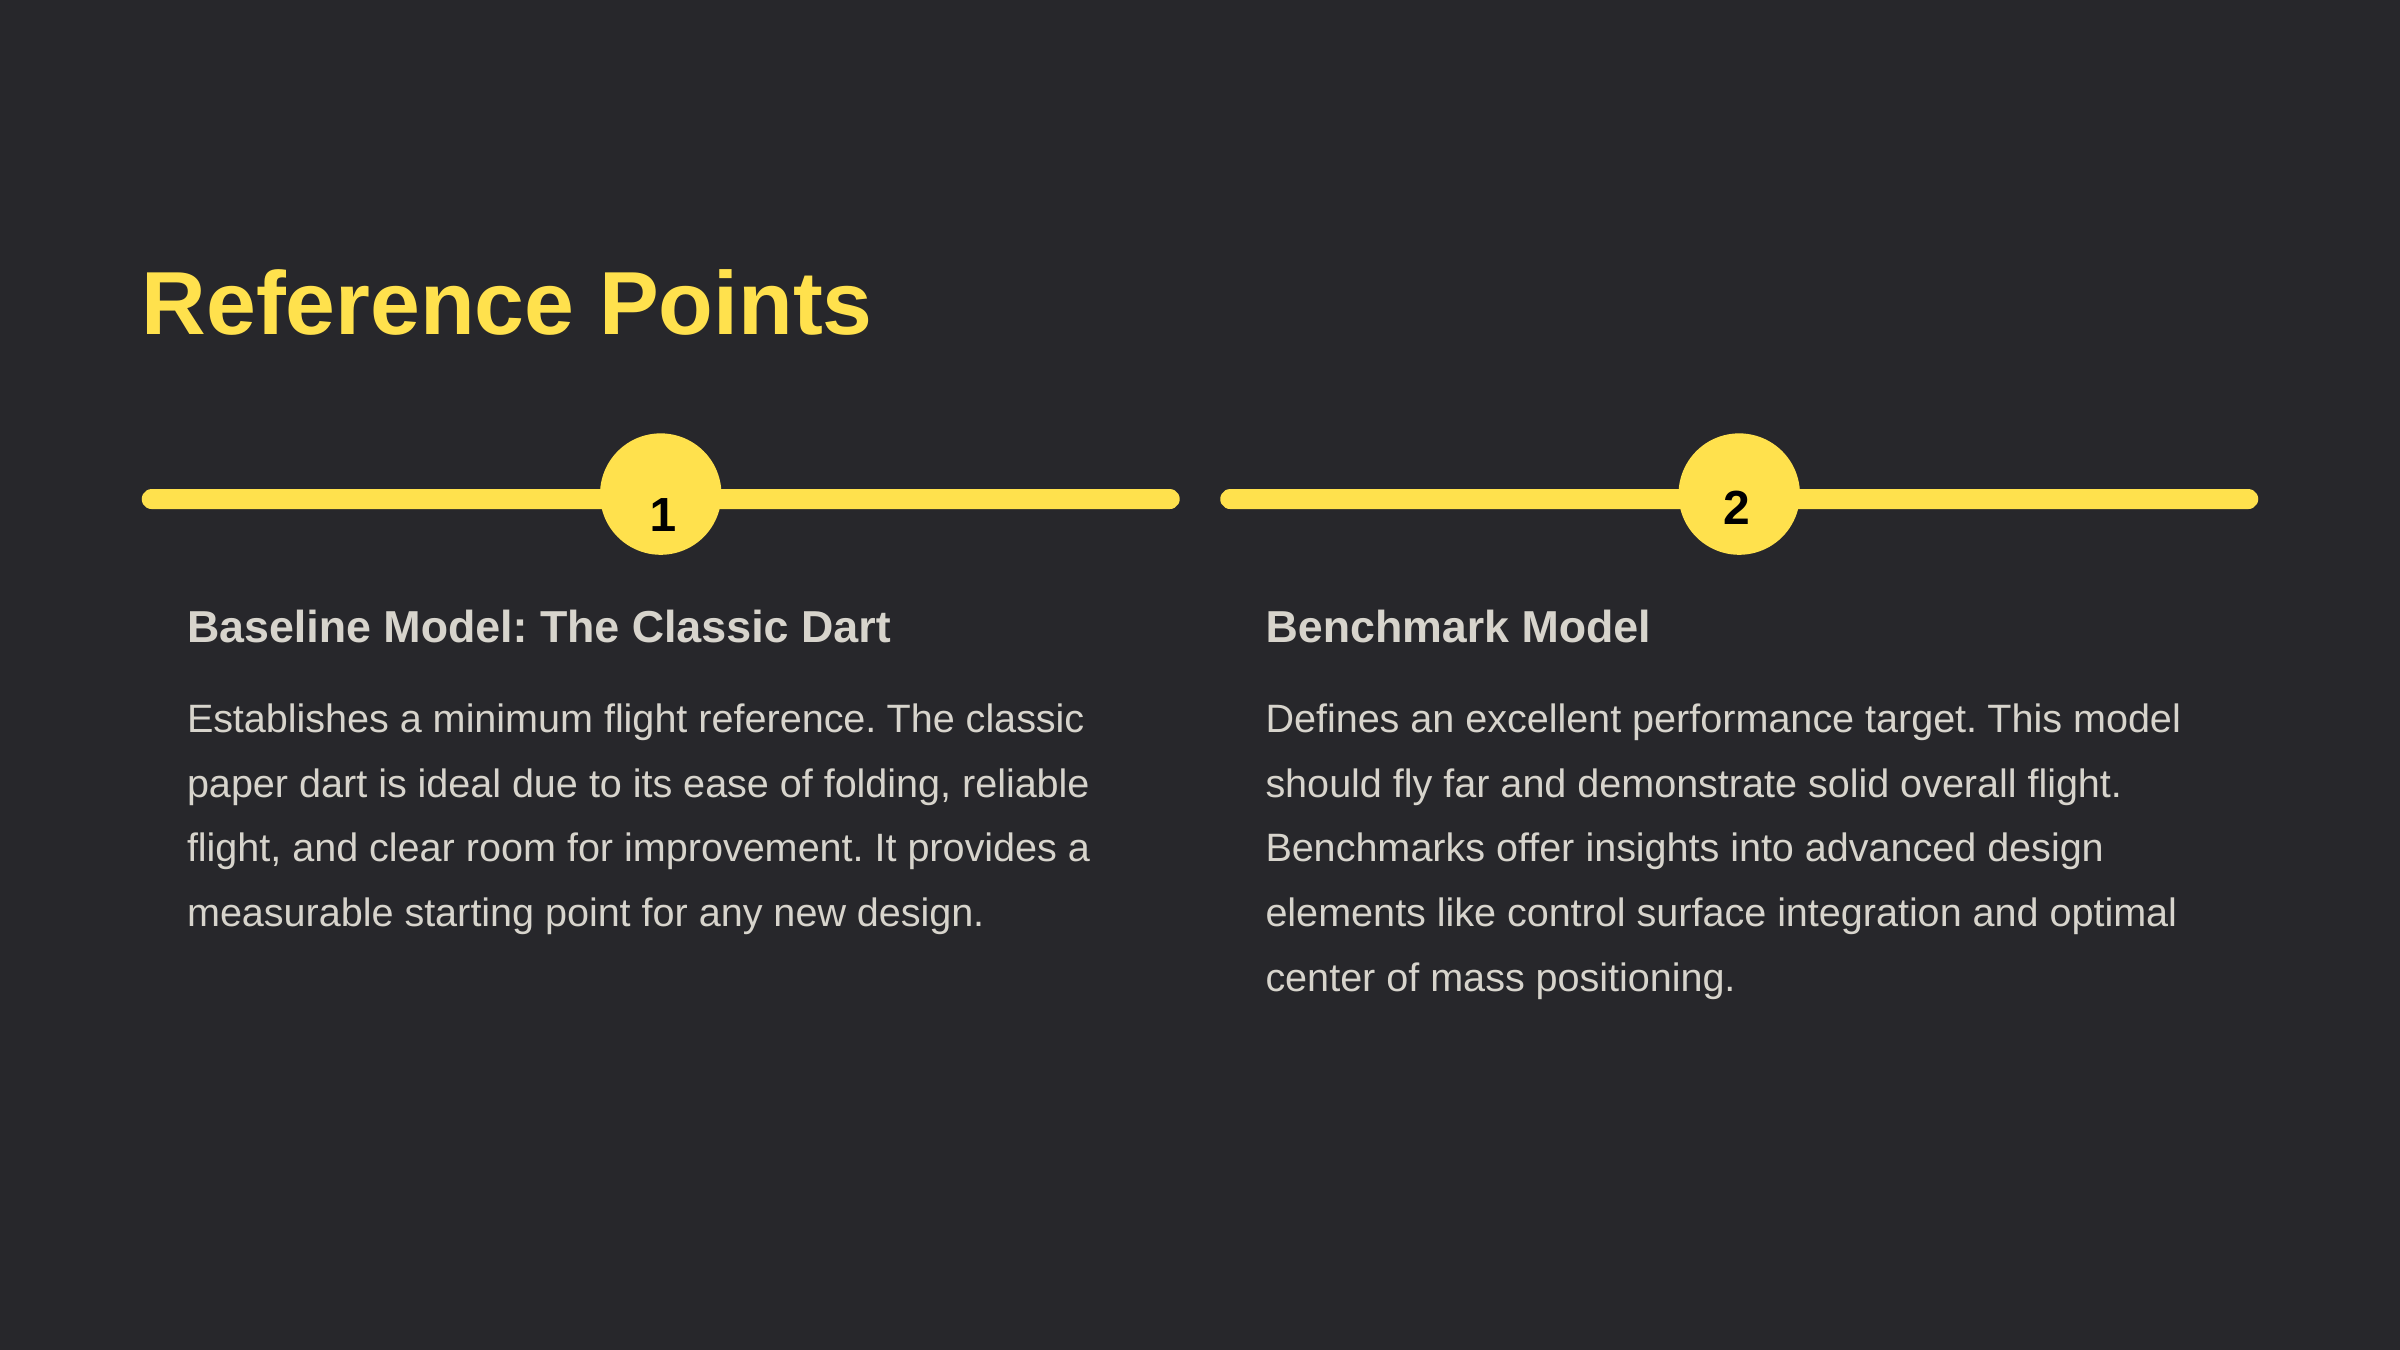

Reference Points

2
 1

Baseline Model: The Classic Dart
Benchmark Model
Establishes a minimum flight reference. The classic paper dart is ideal due to its ease of folding, reliable flight, and clear room for improvement. It provides a measurable starting point for any new design.
Defines an excellent performance target. This model should fly far and demonstrate solid overall flight. Benchmarks offer insights into advanced design elements like control surface integration and optimal center of mass positioning.